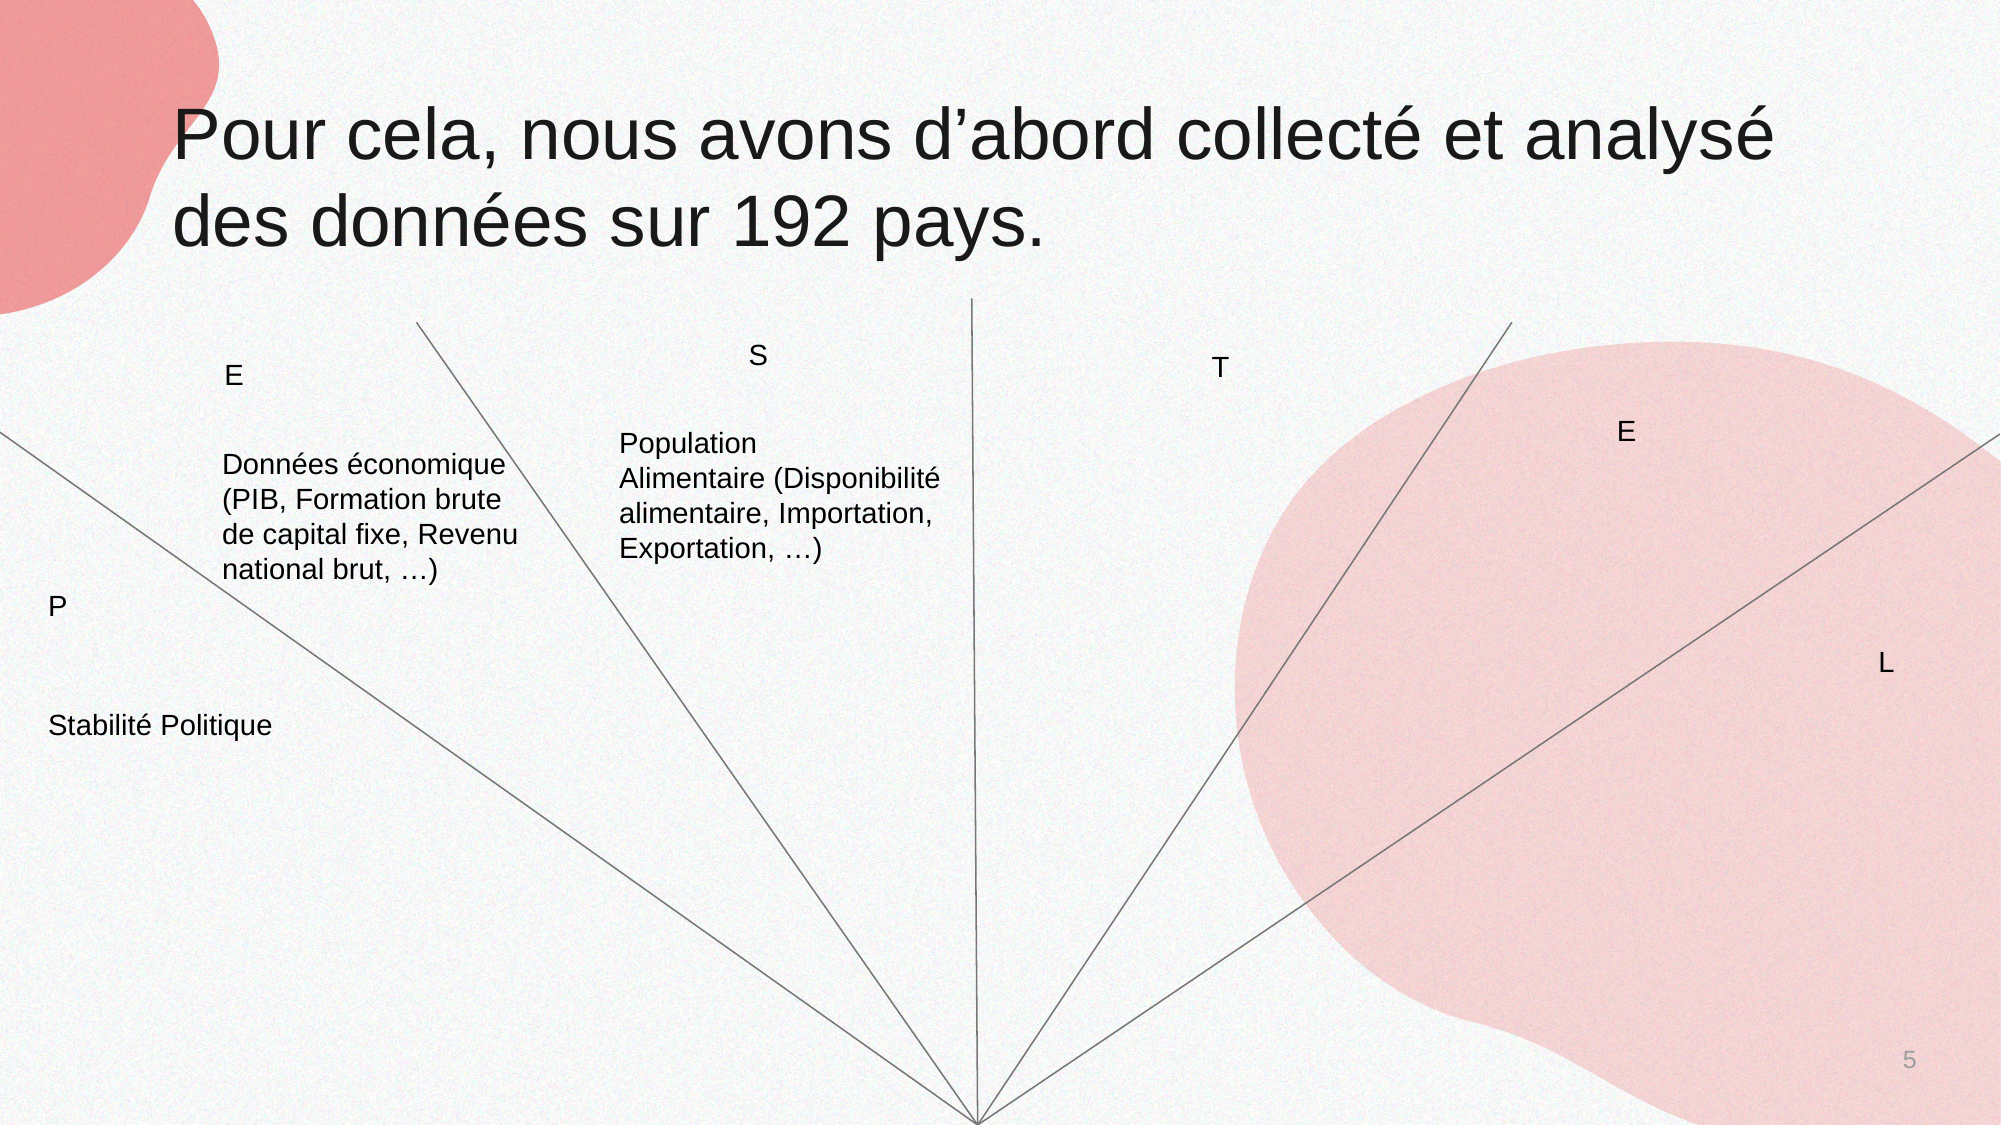

# Pour cela, nous avons d’abord collecté et analysé des données sur 192 pays.
S
T
E
E
Population
Alimentaire (Disponibilité alimentaire, Importation, Exportation, …)

Données économique (PIB, Formation brute de capital fixe, Revenu national brut, …)

P
L
Stabilité Politique
5